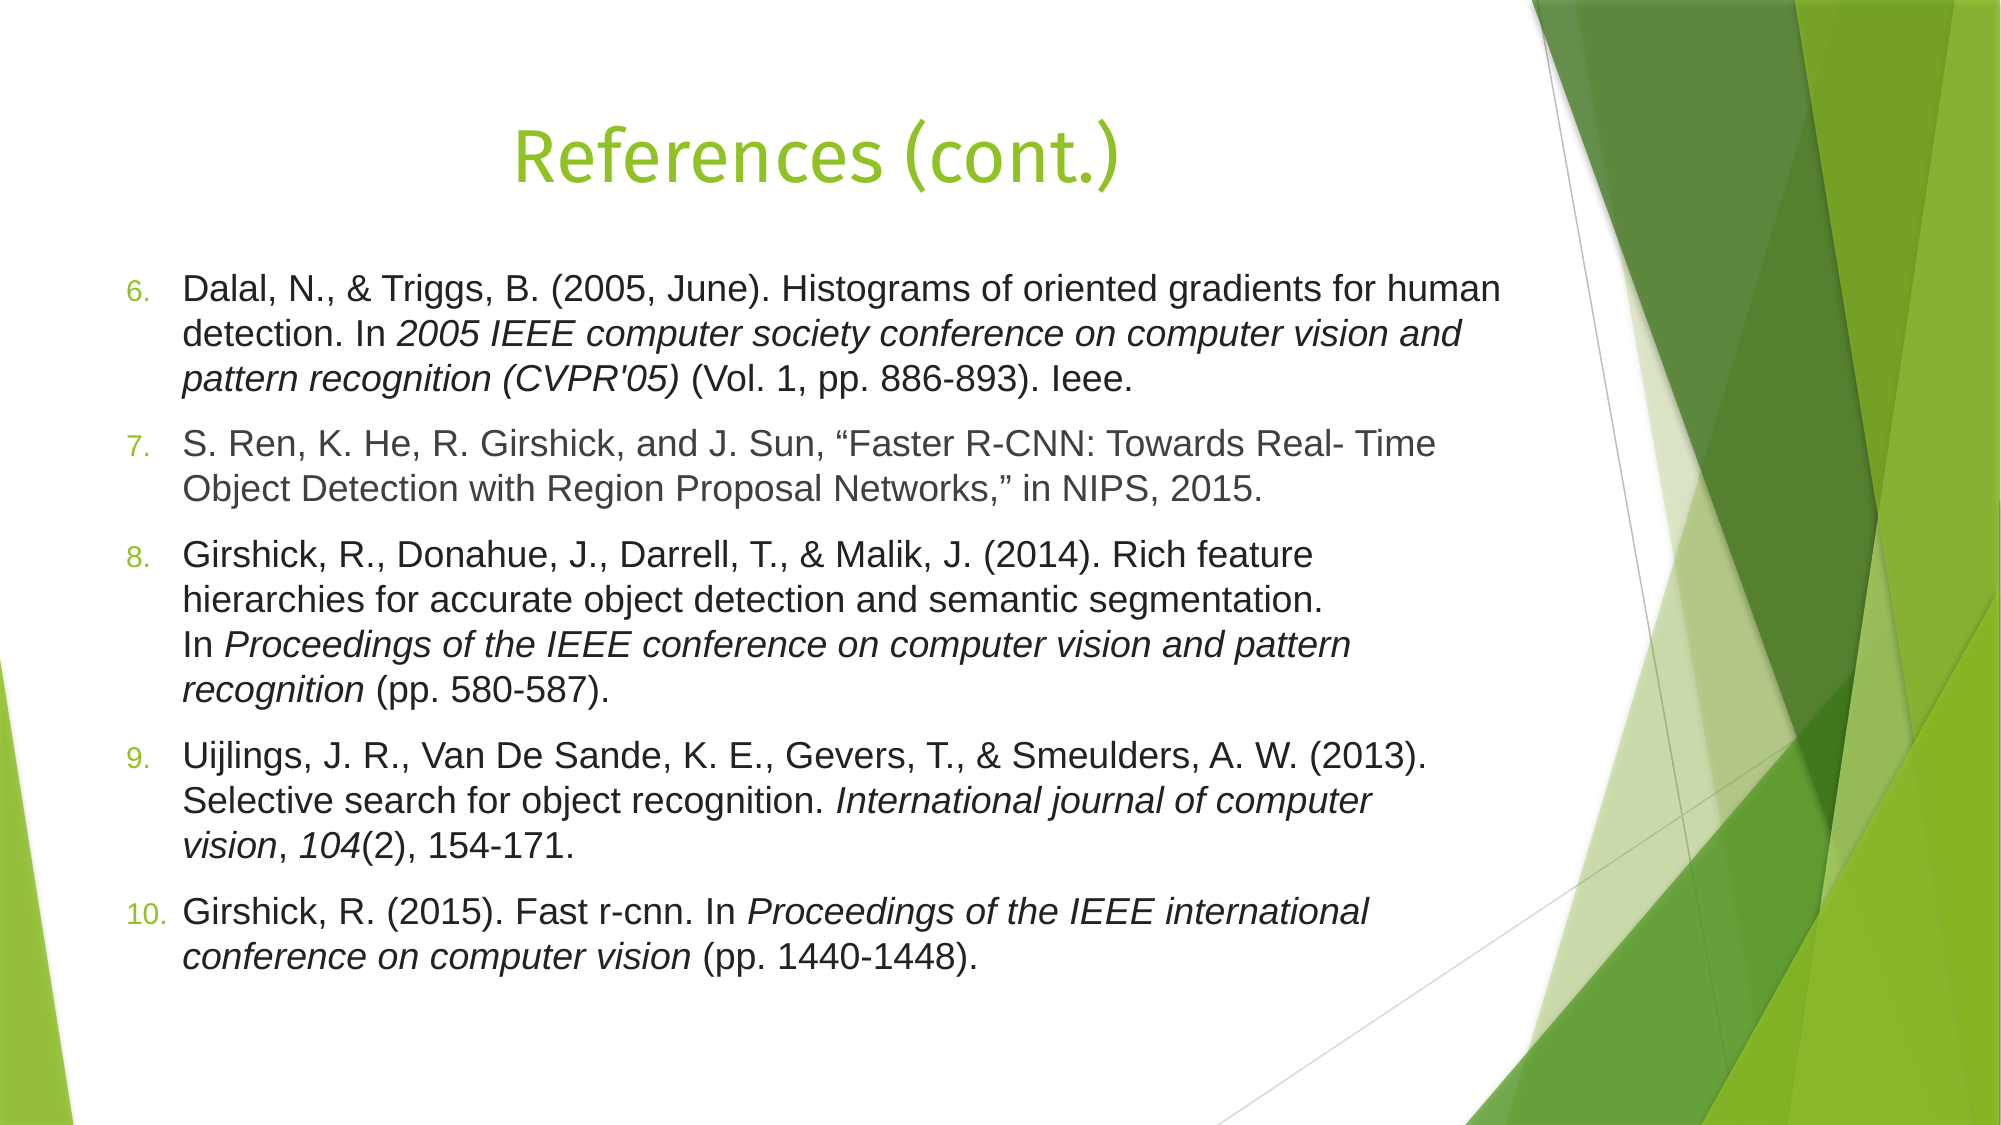

# References (cont.)
Dalal, N., & Triggs, B. (2005, June). Histograms of oriented gradients for human detection. In 2005 IEEE computer society conference on computer vision and pattern recognition (CVPR'05) (Vol. 1, pp. 886-893). Ieee.
S. Ren, K. He, R. Girshick, and J. Sun, “Faster R-CNN: Towards Real- Time Object Detection with Region Proposal Networks,” in NIPS, 2015.
Girshick, R., Donahue, J., Darrell, T., & Malik, J. (2014). Rich feature hierarchies for accurate object detection and semantic segmentation. In Proceedings of the IEEE conference on computer vision and pattern recognition (pp. 580-587).
Uijlings, J. R., Van De Sande, K. E., Gevers, T., & Smeulders, A. W. (2013). Selective search for object recognition. International journal of computer vision, 104(2), 154-171.
Girshick, R. (2015). Fast r-cnn. In Proceedings of the IEEE international conference on computer vision (pp. 1440-1448).